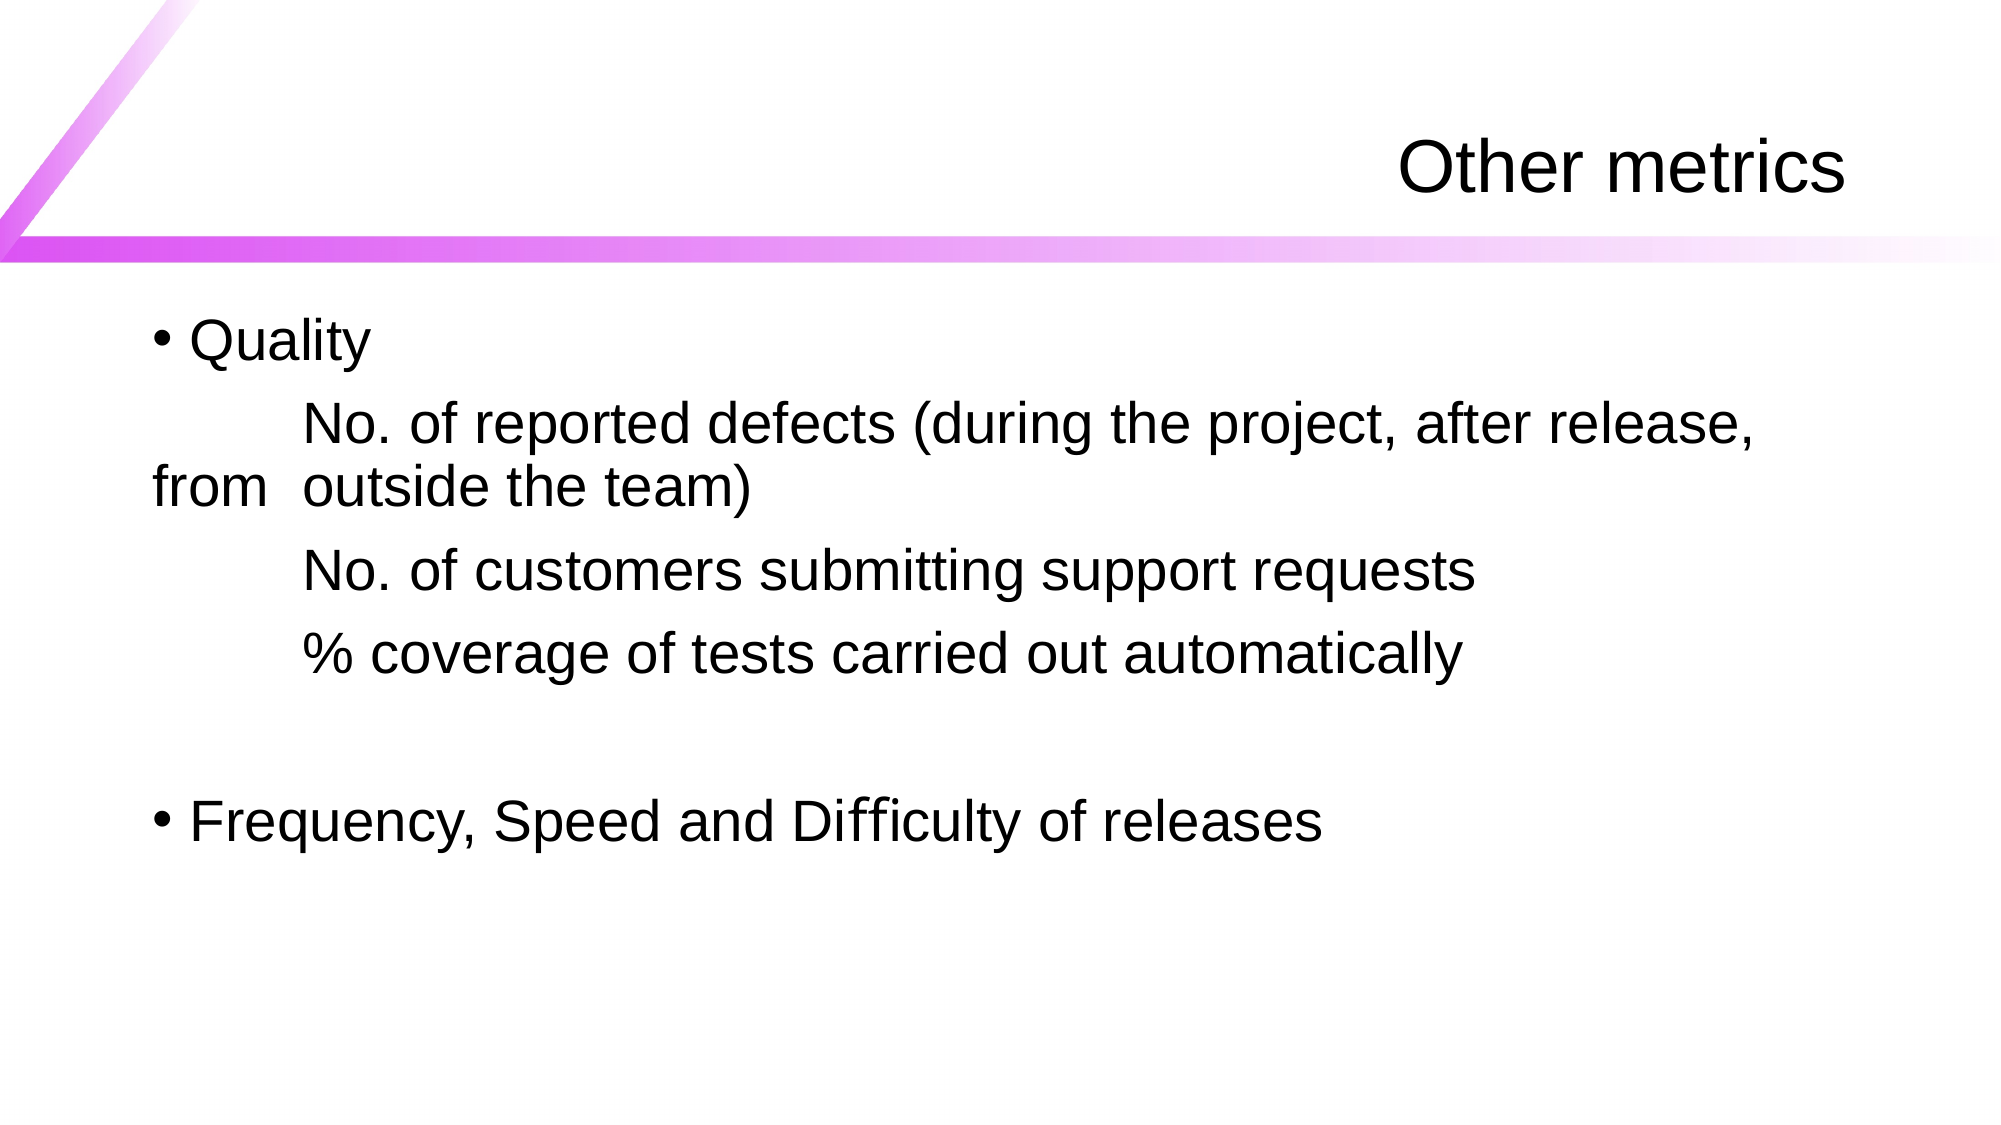

# Other metrics
Quality
	No. of reported defects (during the project, after release, from 	outside the team)
	No. of customers submitting support requests
	% coverage of tests carried out automatically

Frequency, Speed and Diﬃculty of releases